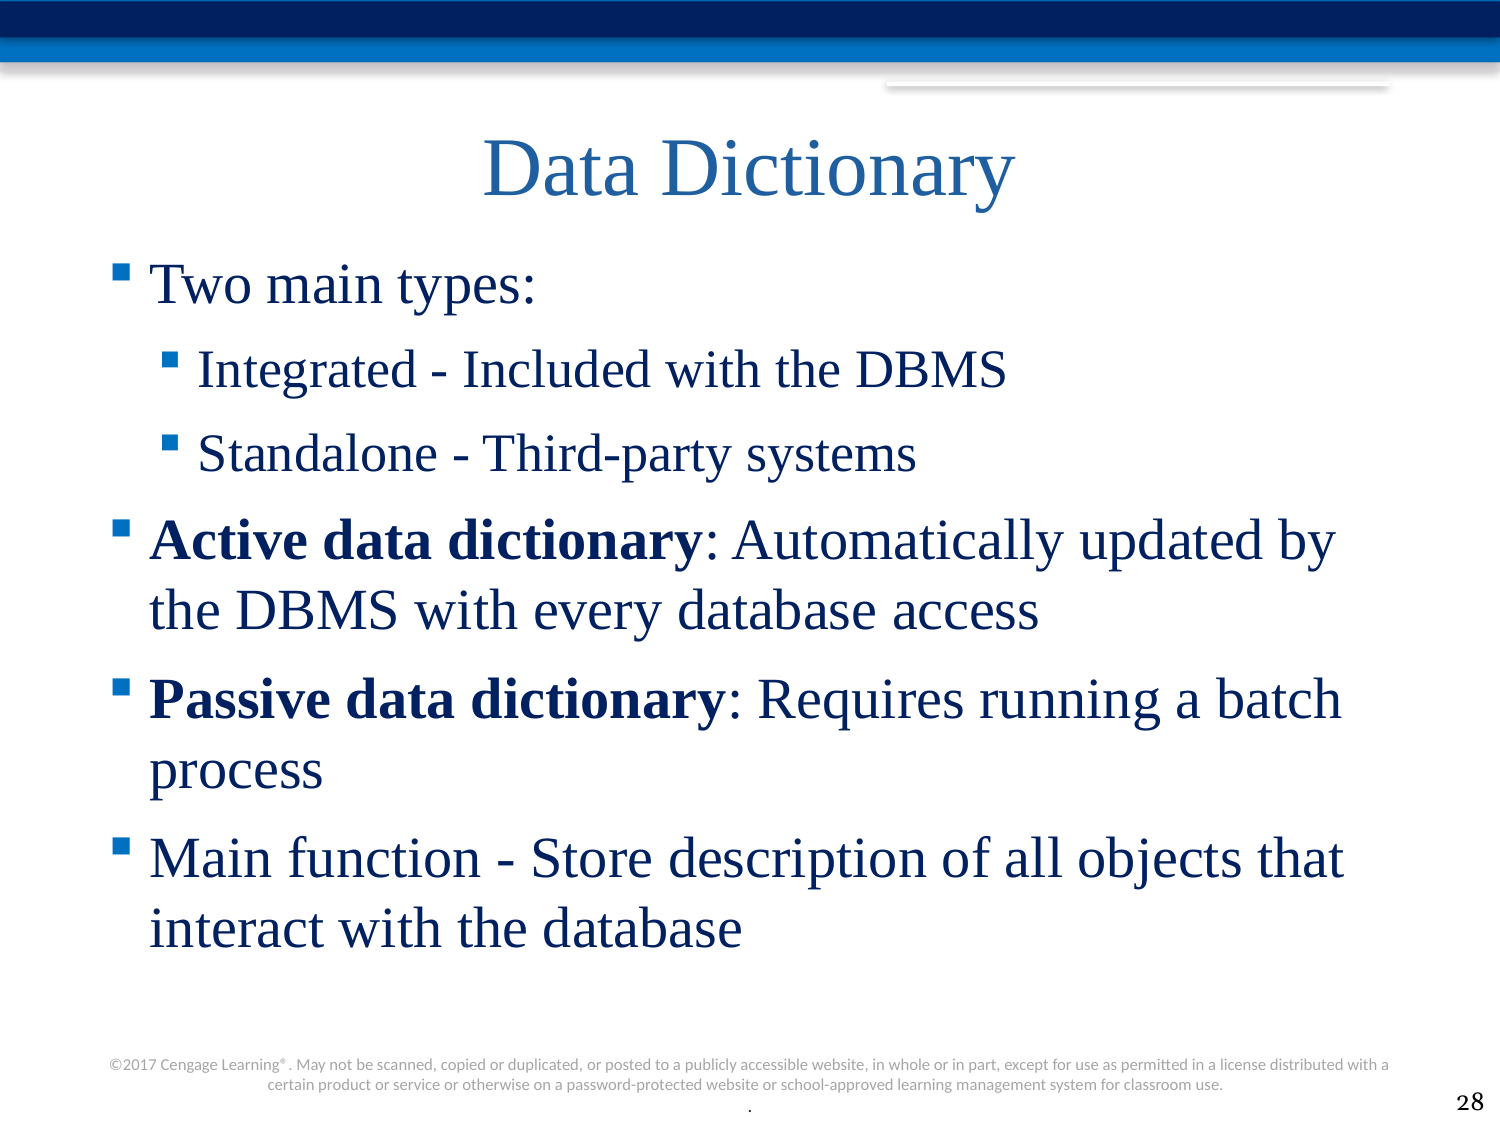

# Data Dictionary
Two main types:
Integrated - Included with the DBMS
Standalone - Third-party systems
Active data dictionary: Automatically updated by the DBMS with every database access
Passive data dictionary: Requires running a batch process
Main function - Store description of all objects that interact with the database
28